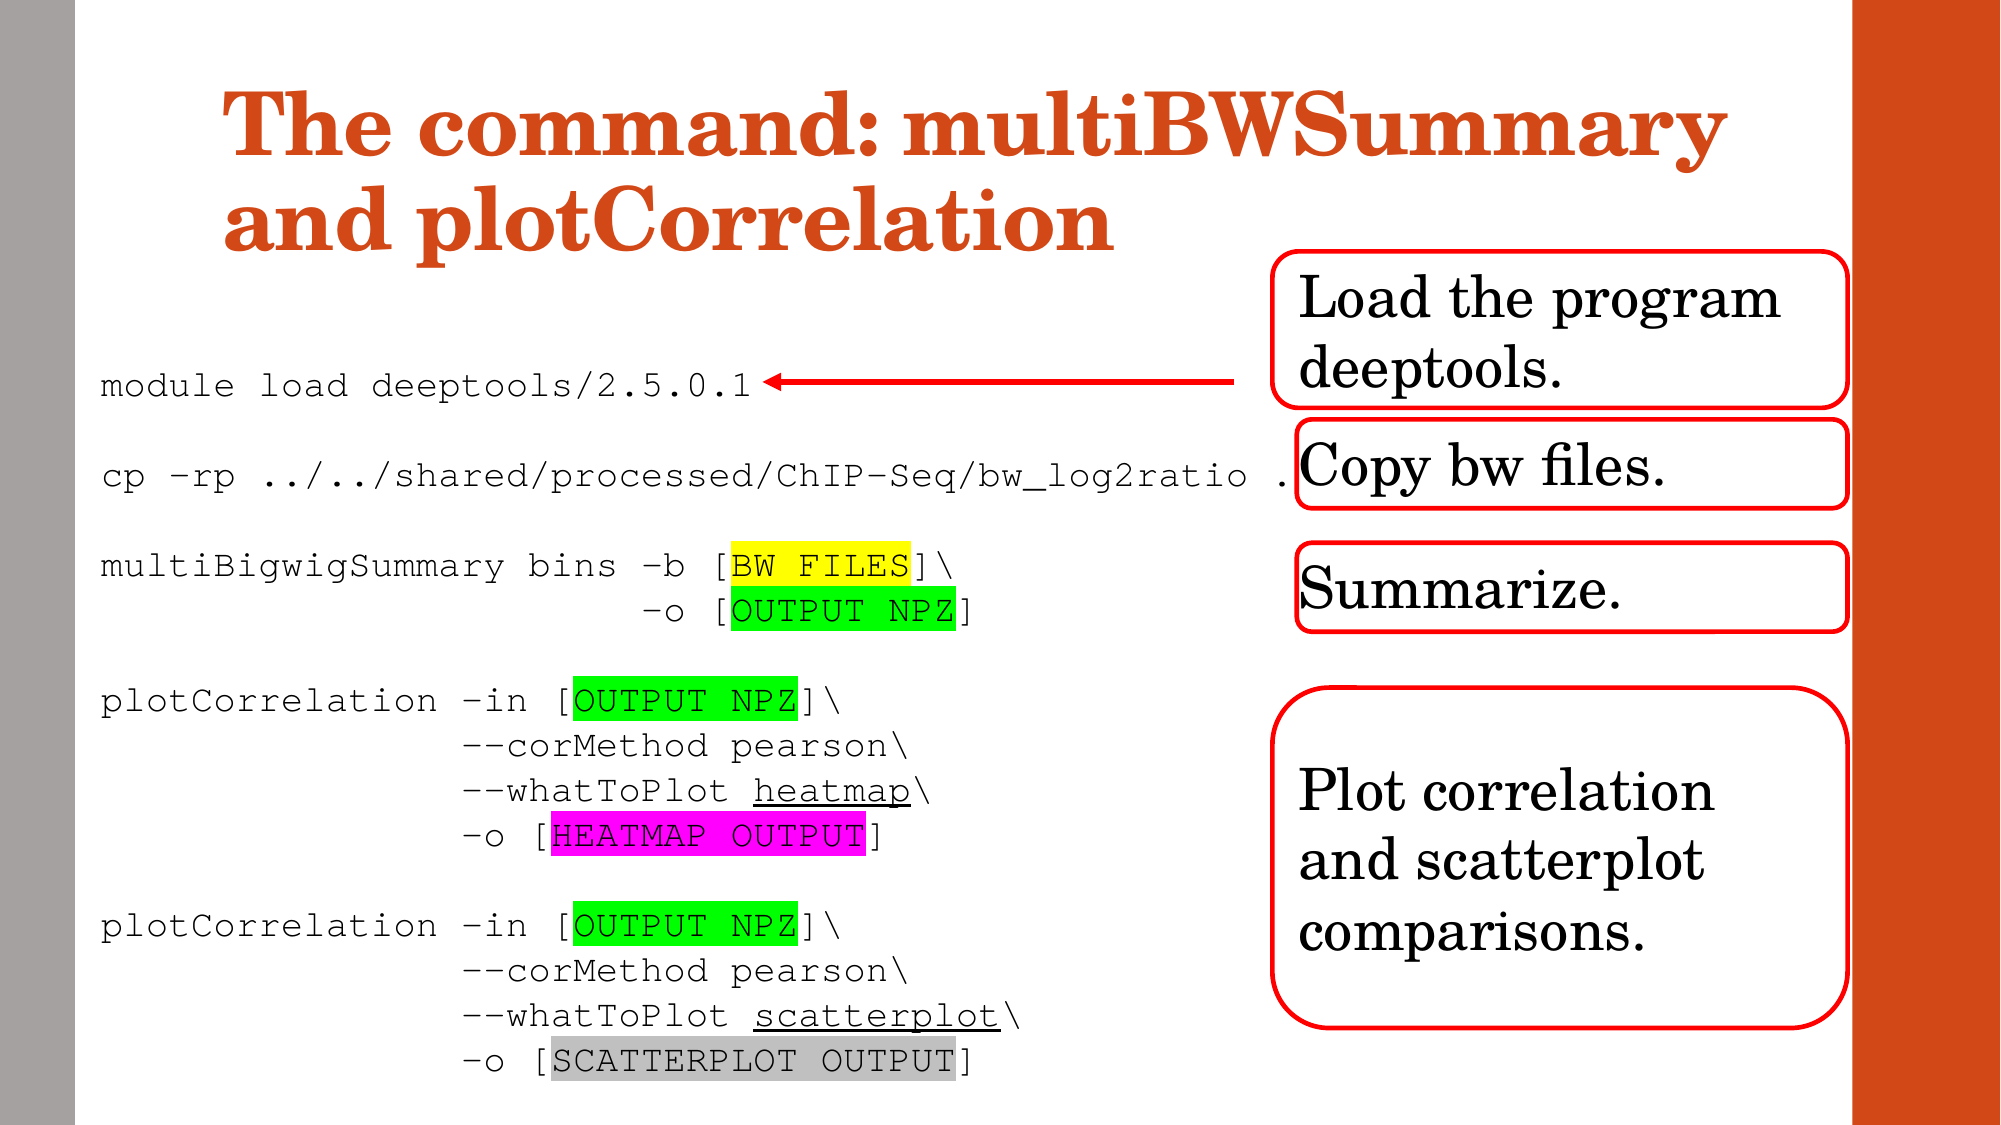

# The command: multiBWSummary and plotCorrelation

Load the program deeptools.
module load deeptools/2.5.0.1

cp -rp ../../shared/processed/ChIP-Seq/bw_log2ratio .

multiBigwigSummary bins -b [BW FILES]\
                        -o [OUTPUT NPZ]

plotCorrelation -in [OUTPUT NPZ]\
                --corMethod pearson\
                --whatToPlot heatmap\
                -o [HEATMAP OUTPUT]

plotCorrelation -in [OUTPUT NPZ]\
                --corMethod pearson\
                --whatToPlot scatterplot\
                -o [SCATTERPLOT OUTPUT]
Copy bw files.

Summarize.

Plot correlation and scatterplot comparisons.